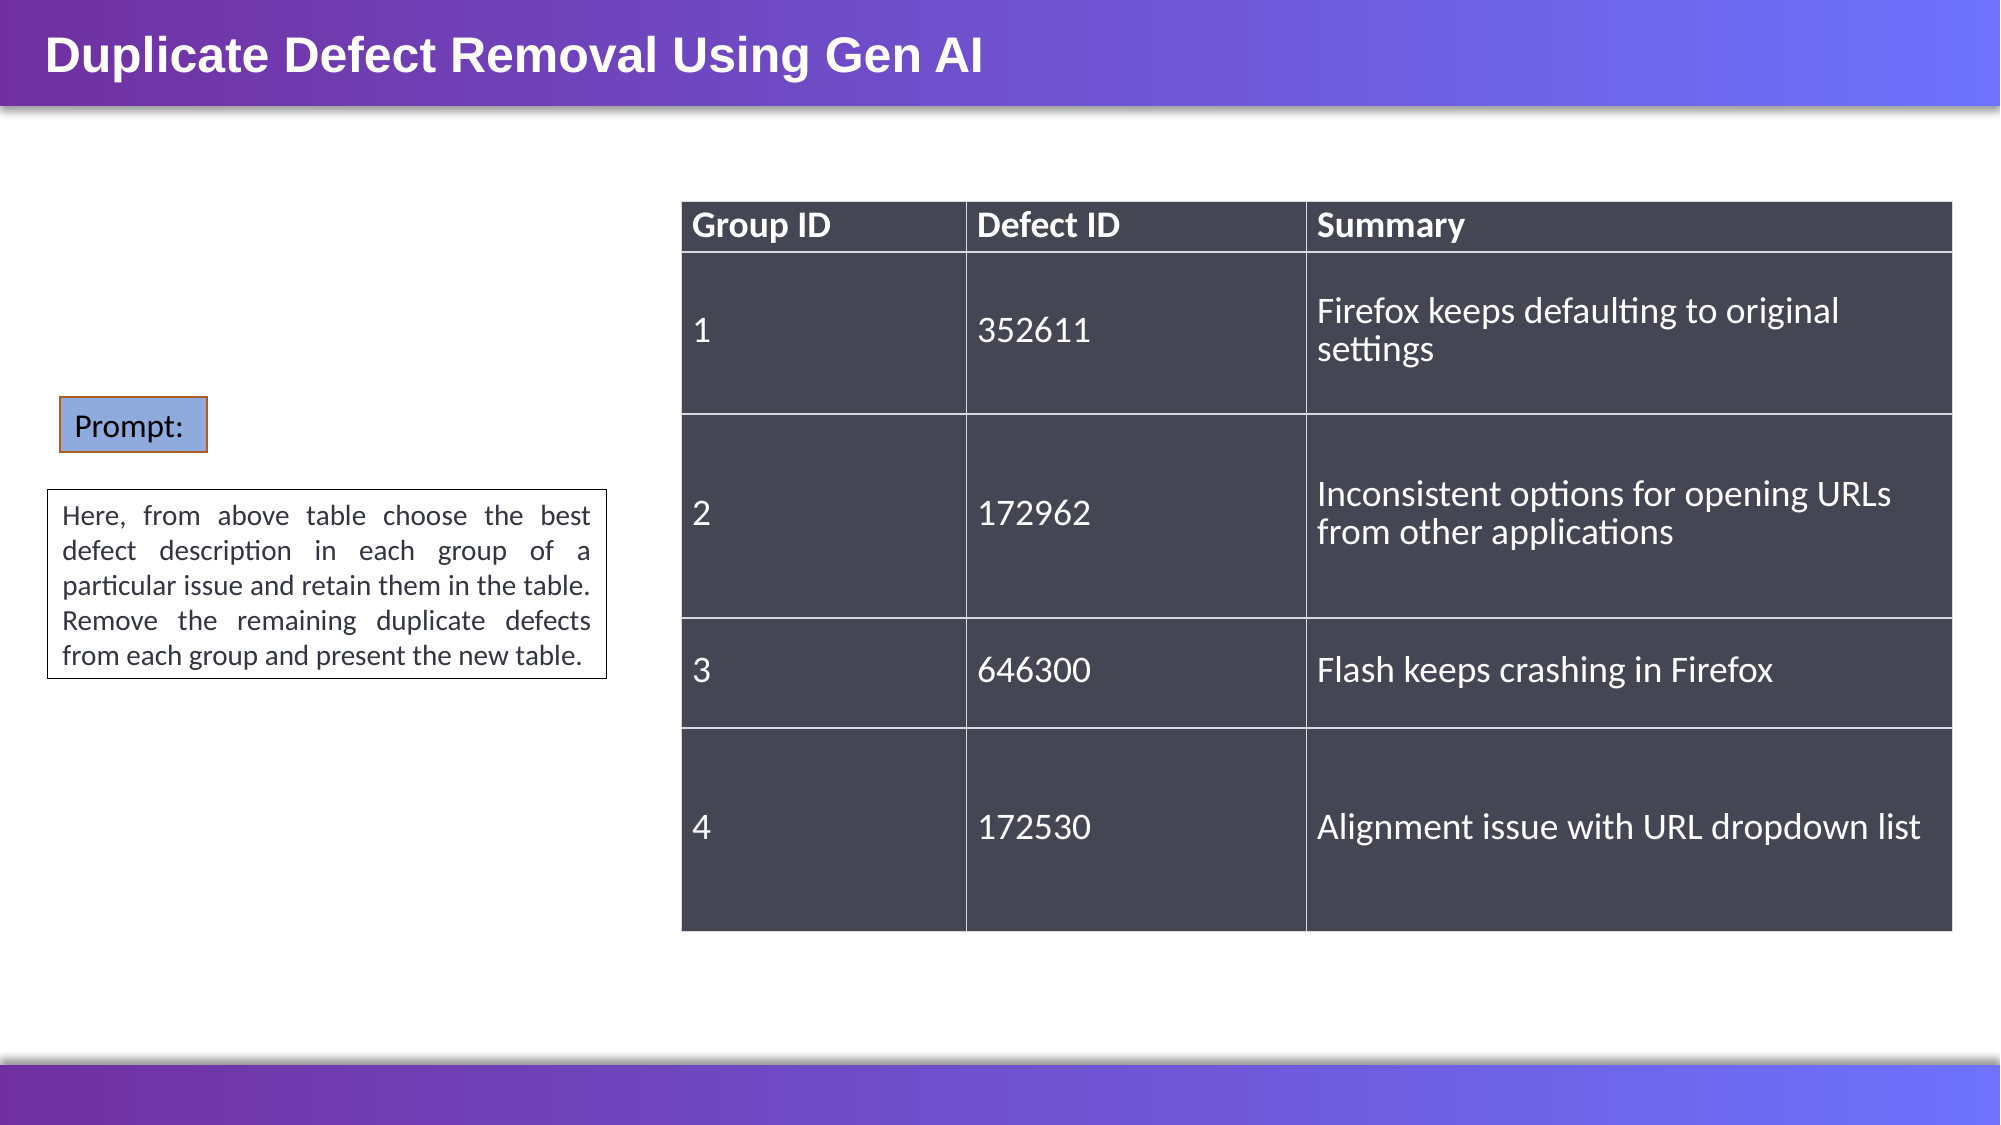

Duplicate Defect Removal Using Gen AI
| Group ID | Defect ID | Summary |
| --- | --- | --- |
| 1 | 352611 | Firefox keeps defaulting to original settings |
| 2 | 172962 | Inconsistent options for opening URLs from other applications |
| 3 | 646300 | Flash keeps crashing in Firefox |
| 4 | 172530 | Alignment issue with URL dropdown list |
Prompt:
Here, from above table choose the best defect description in each group of a particular issue and retain them in the table. Remove the remaining duplicate defects from each group and present the new table.